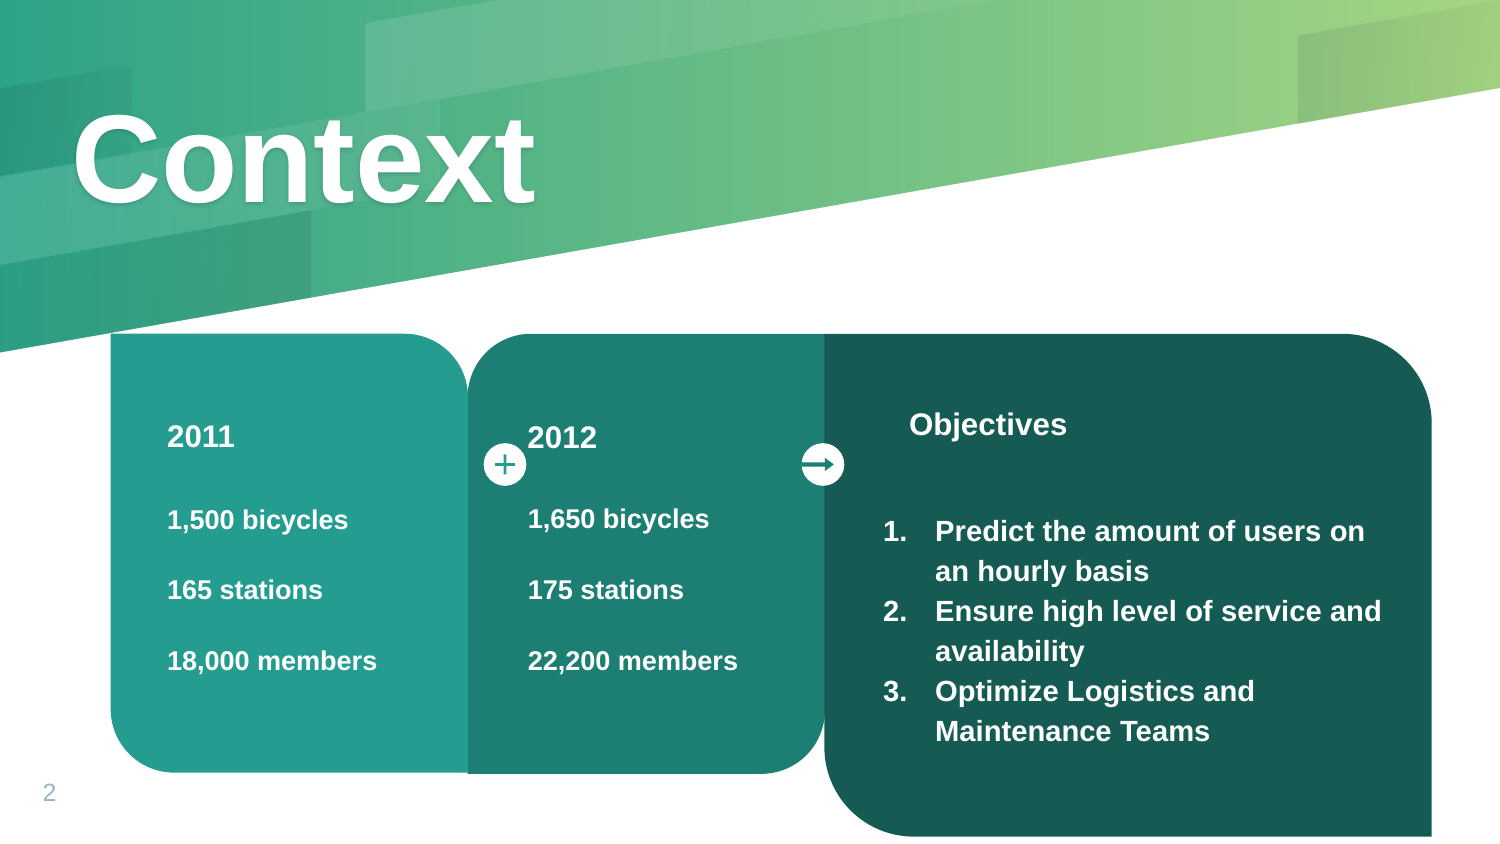

# Context

Objectives
Predict the amount of users on an hourly basis
Ensure high level of service and availability
Optimize Logistics and Maintenance Teams

2011
1,500 bicycles
165 stations
18,000 members

2012
1,650 bicycles
175 stations
22,200 members

Vestibulm congue tempus
Lorem ipsum dolor sit amet, consectetur adipiscing elit, sed do eiusmod tempor. Ipsum dolor sit amet elit, sed do eiusmod tempor.

2